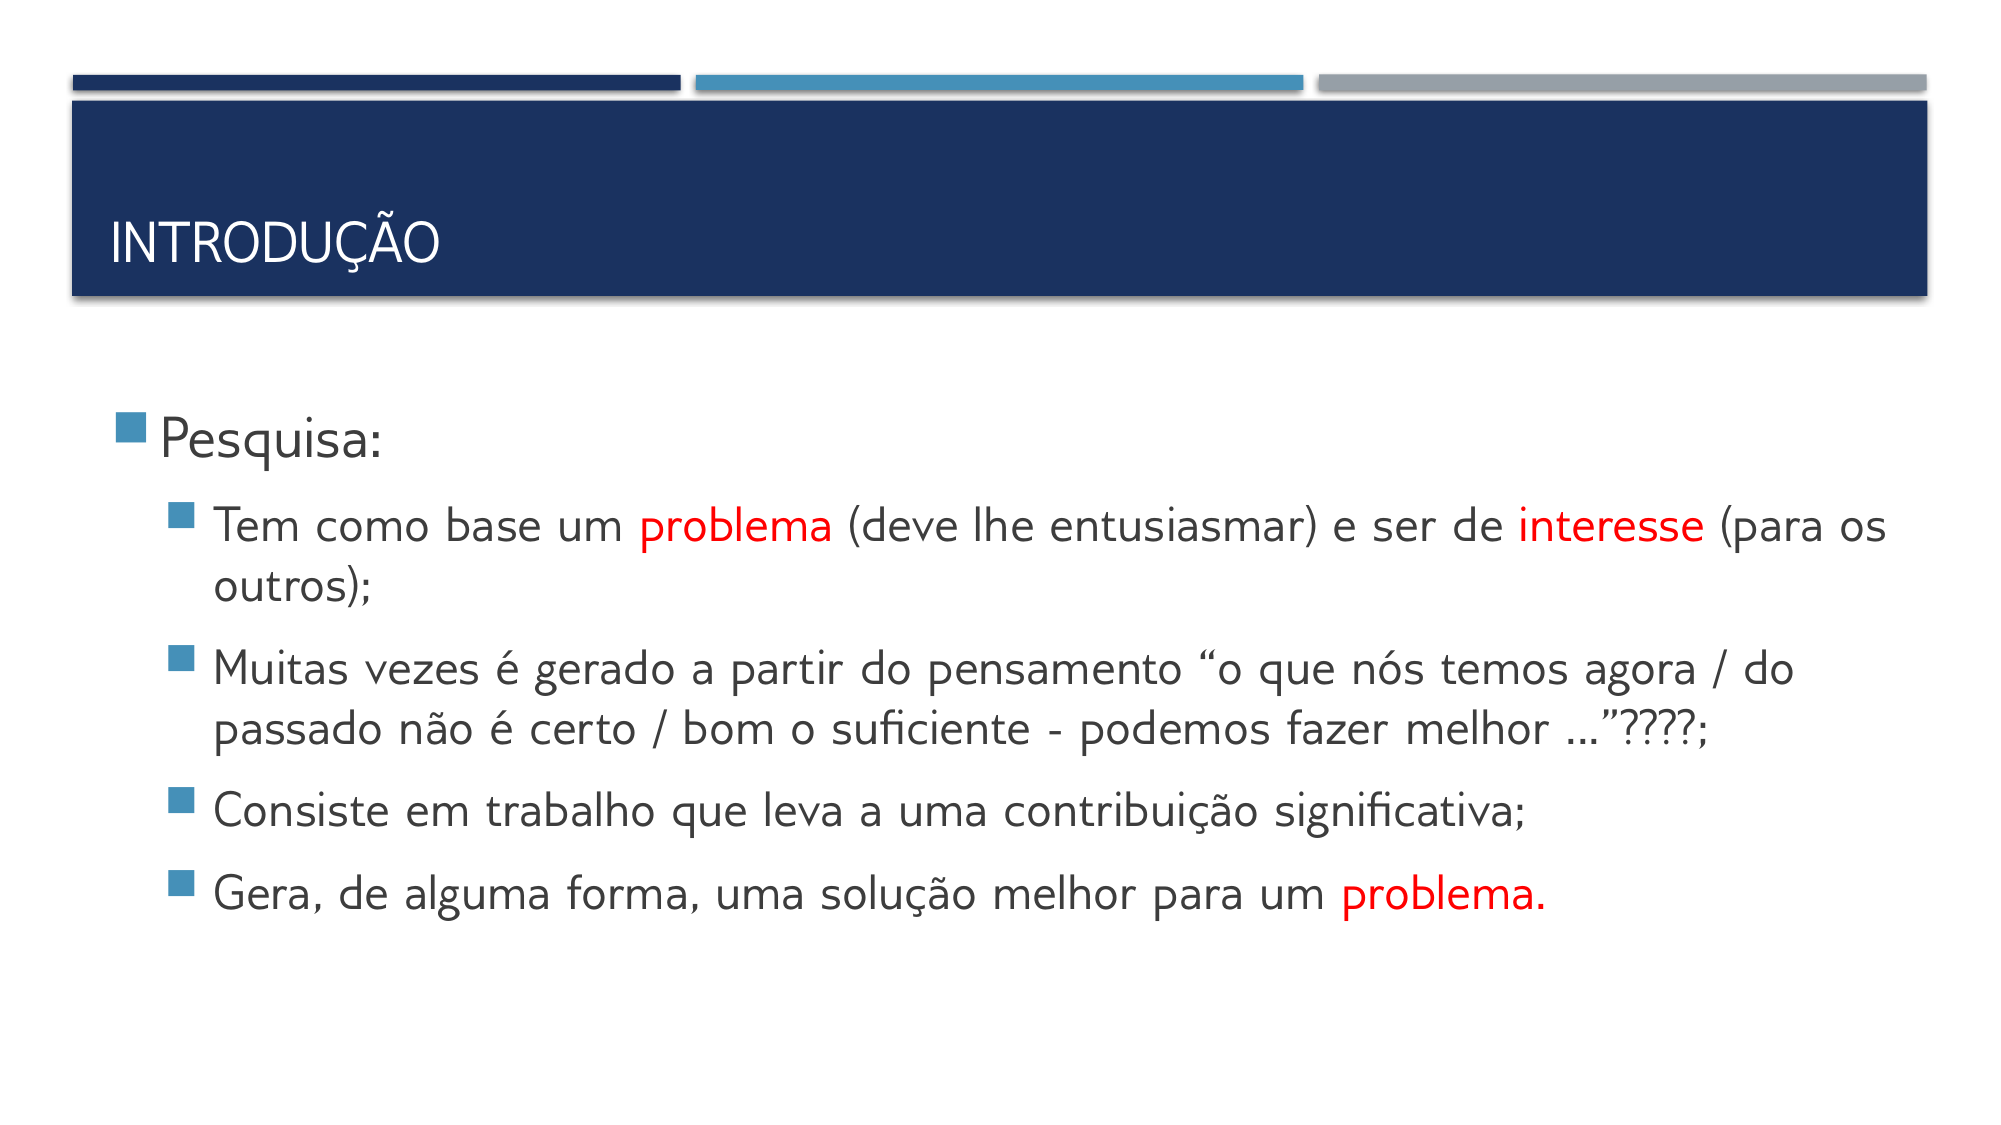

# Introdução
Pesquisa:
Tem como base um problema (deve lhe entusiasmar) e ser de interesse (para os outros);
Muitas vezes é gerado a partir do pensamento “o que nós temos agora / do passado não é certo / bom o suficiente - podemos fazer melhor ...”????;
Consiste em trabalho que leva a uma contribuição significativa;
Gera, de alguma forma, uma solução melhor para um problema.